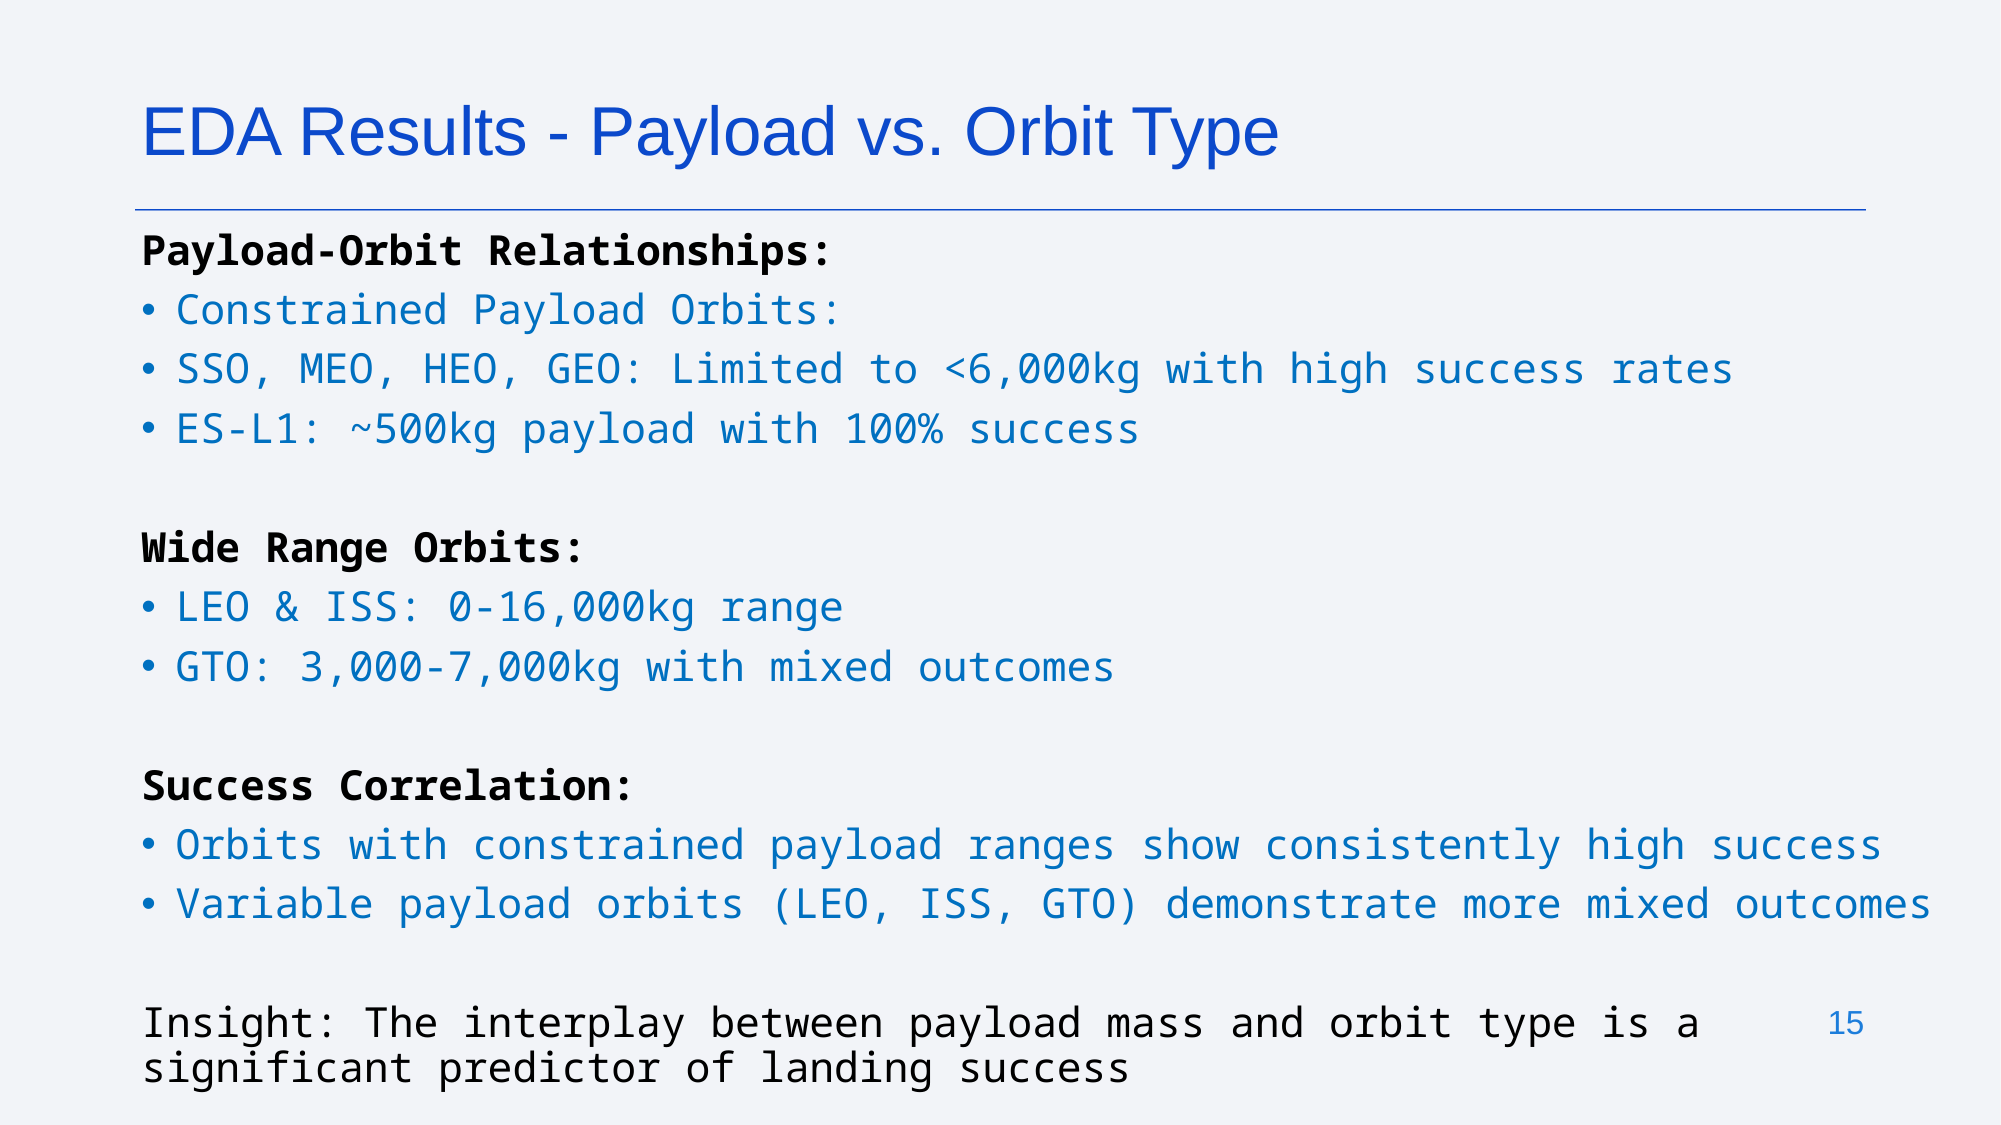

EDA Results - Payload vs. Orbit Type
Payload-Orbit Relationships:
Constrained Payload Orbits:
SSO, MEO, HEO, GEO: Limited to <6,000kg with high success rates
ES-L1: ~500kg payload with 100% success

Wide Range Orbits:
LEO & ISS: 0-16,000kg range
GTO: 3,000-7,000kg with mixed outcomes

Success Correlation:
Orbits with constrained payload ranges show consistently high success
Variable payload orbits (LEO, ISS, GTO) demonstrate more mixed outcomes

Insight: The interplay between payload mass and orbit type is a significant predictor of landing success
15